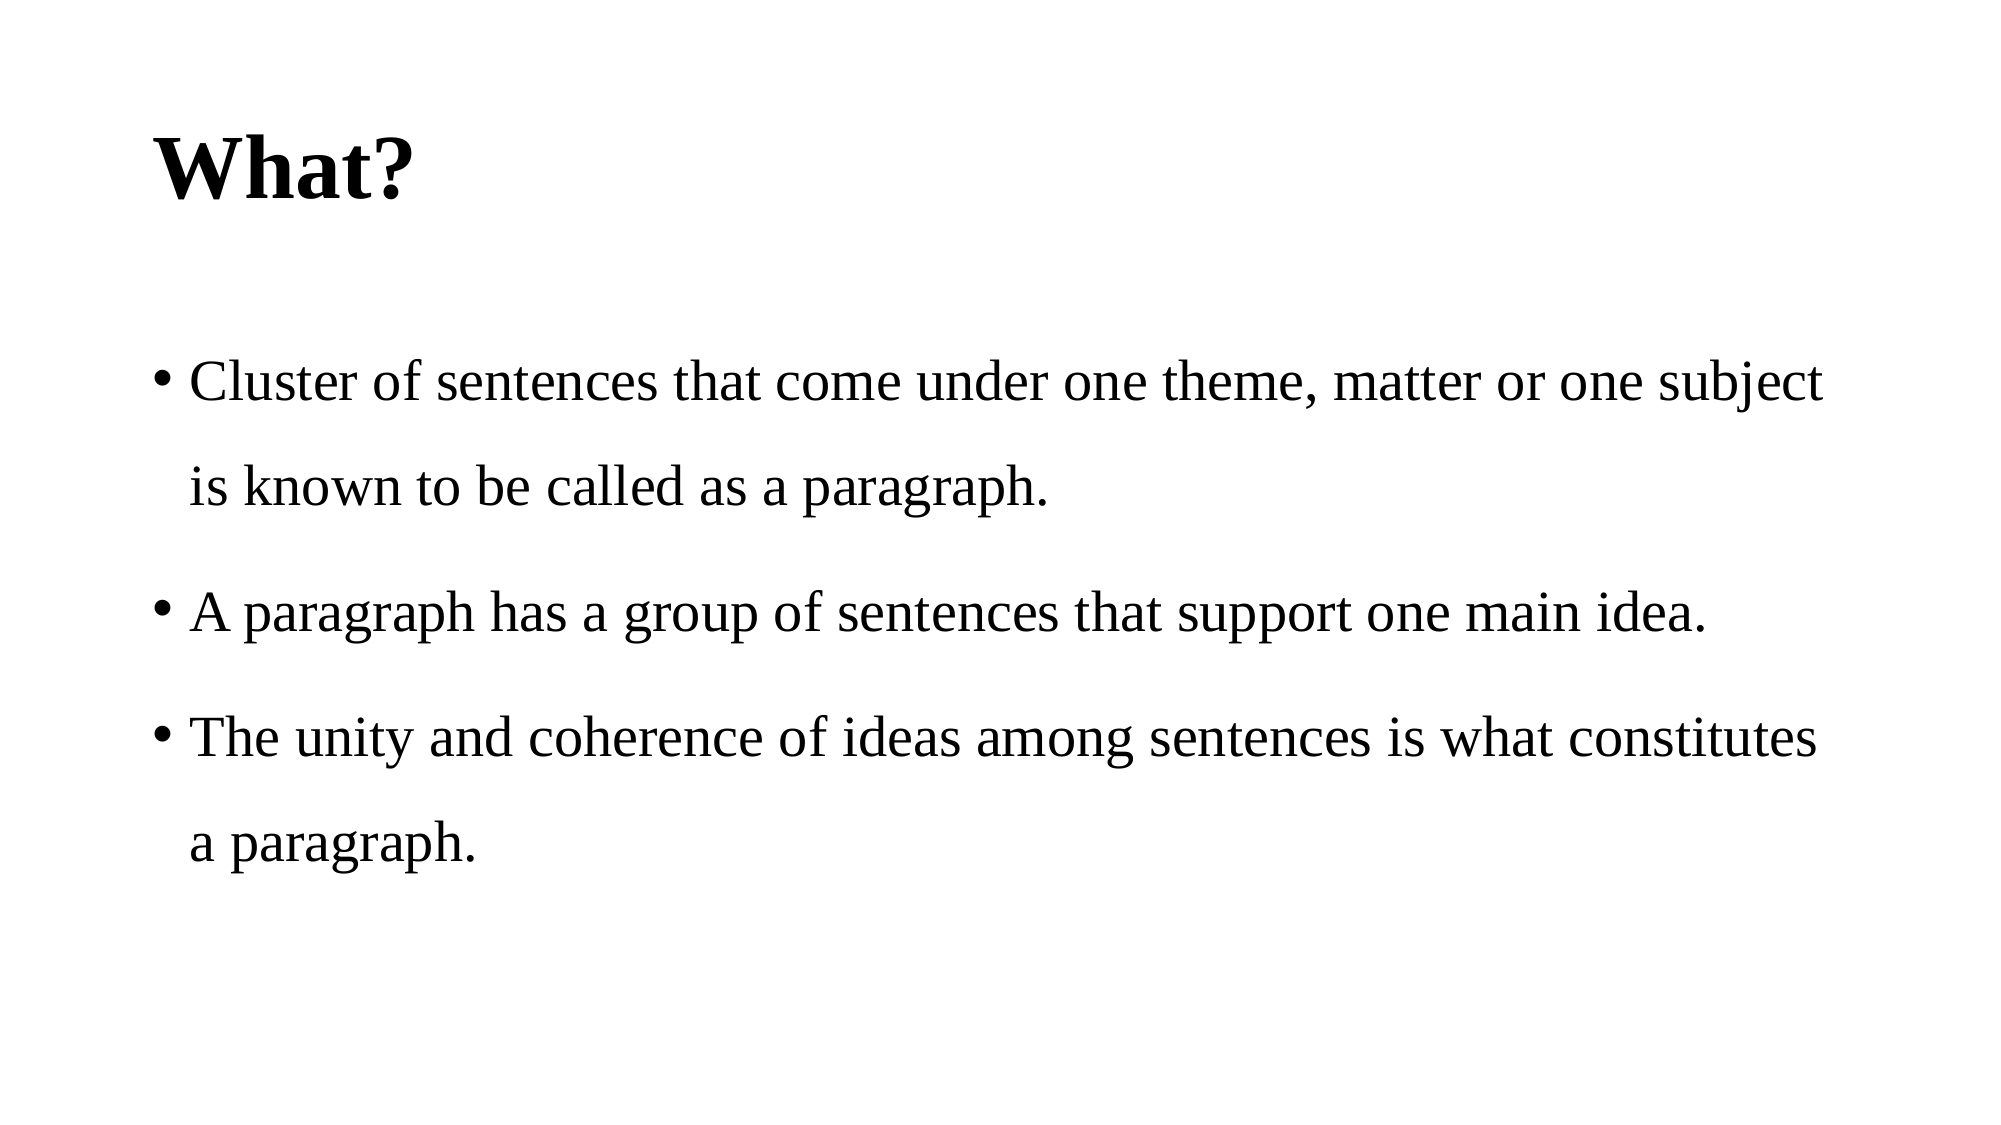

# What?
Cluster of sentences that come under one theme, matter or one subject is known to be called as a paragraph.
A paragraph has a group of sentences that support one main idea.
The unity and coherence of ideas among sentences is what constitutes a paragraph.